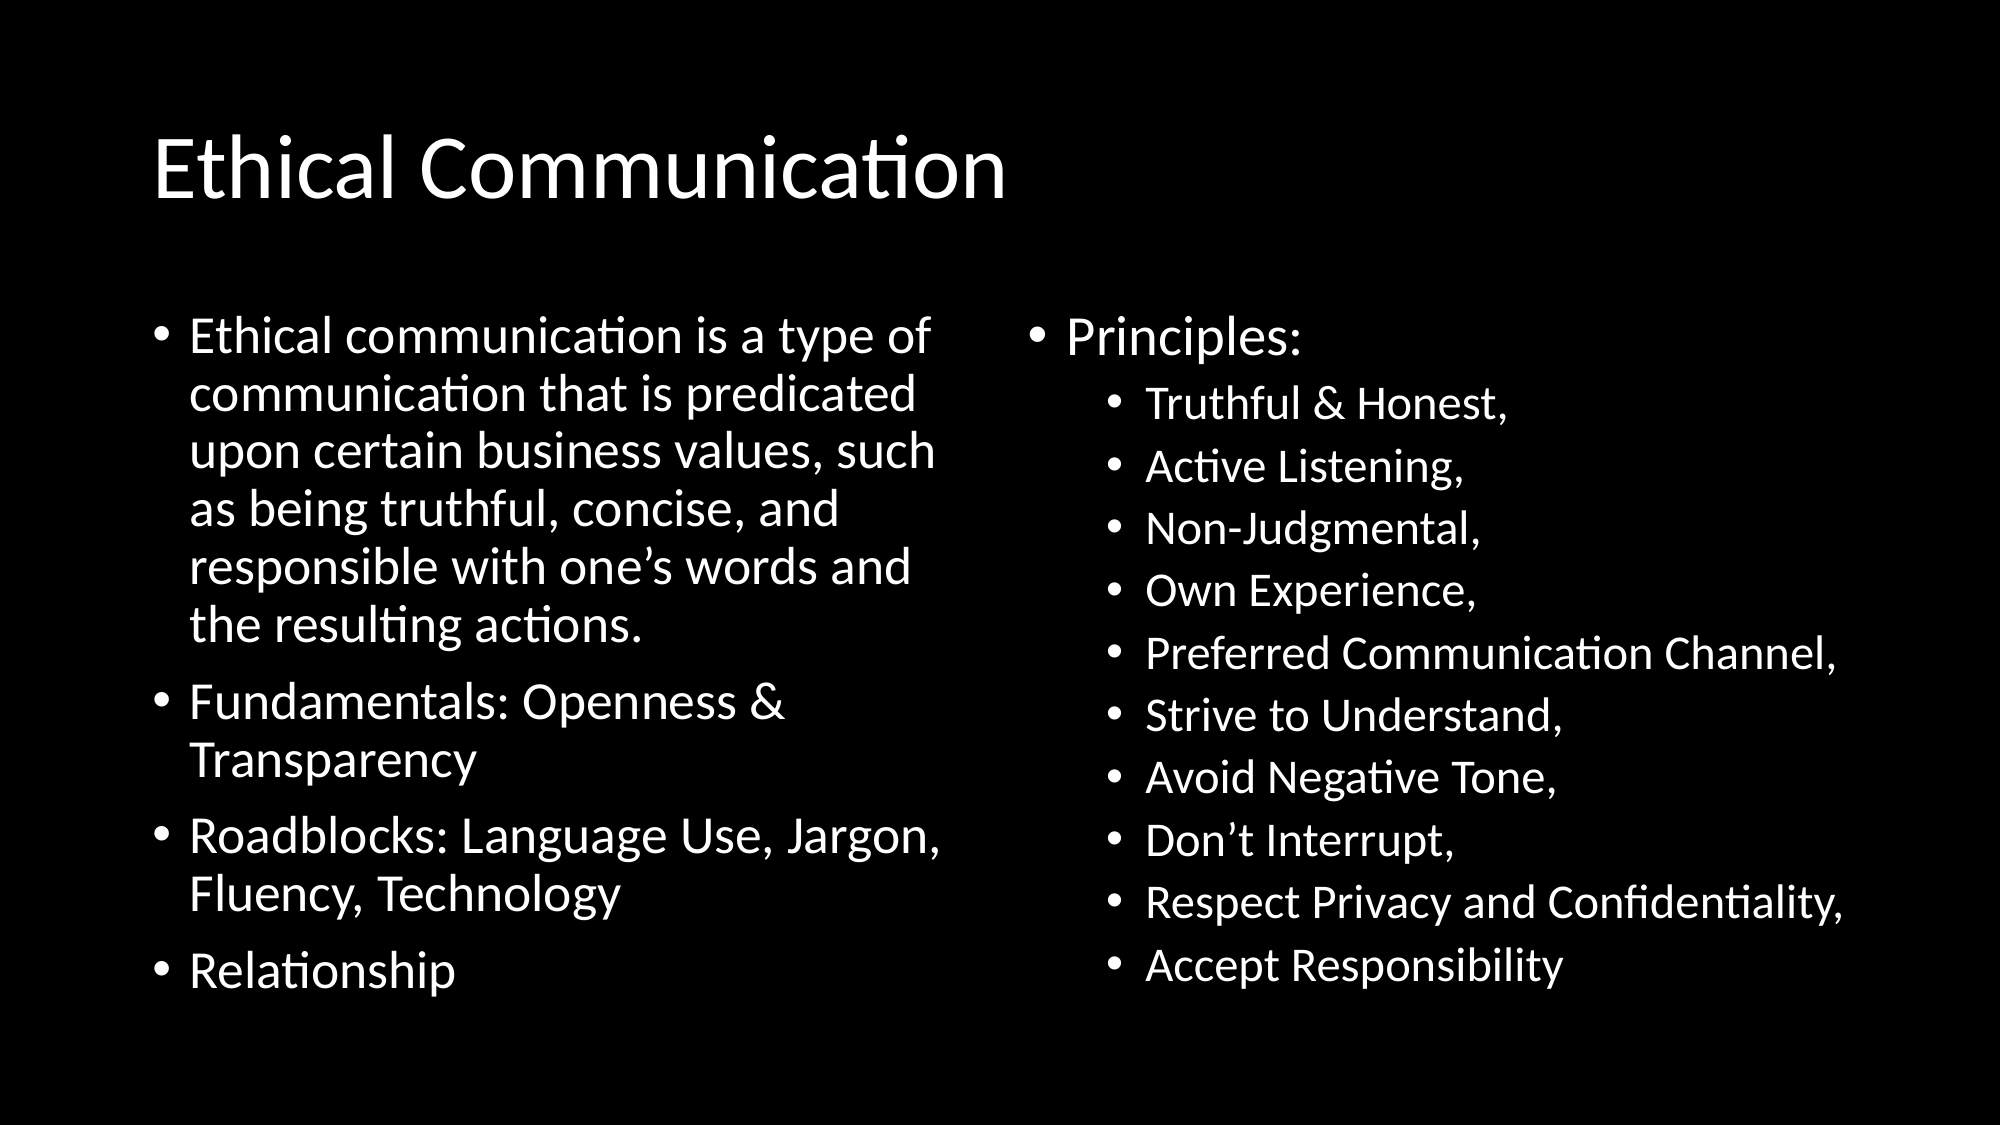

# Ethical Communication
Ethical communication is a type of communication that is predicated upon certain business values, such as being truthful, concise, and responsible with one’s words and the resulting actions.
Fundamentals: Openness & Transparency
Roadblocks: Language Use, Jargon, Fluency, Technology
Relationship

Principles:
Truthful & Honest,
Active Listening,
Non-Judgmental,
Own Experience,
Preferred Communication Channel,
Strive to Understand,
Avoid Negative Tone,
Don’t Interrupt,
Respect Privacy and Confidentiality,
Accept Responsibility